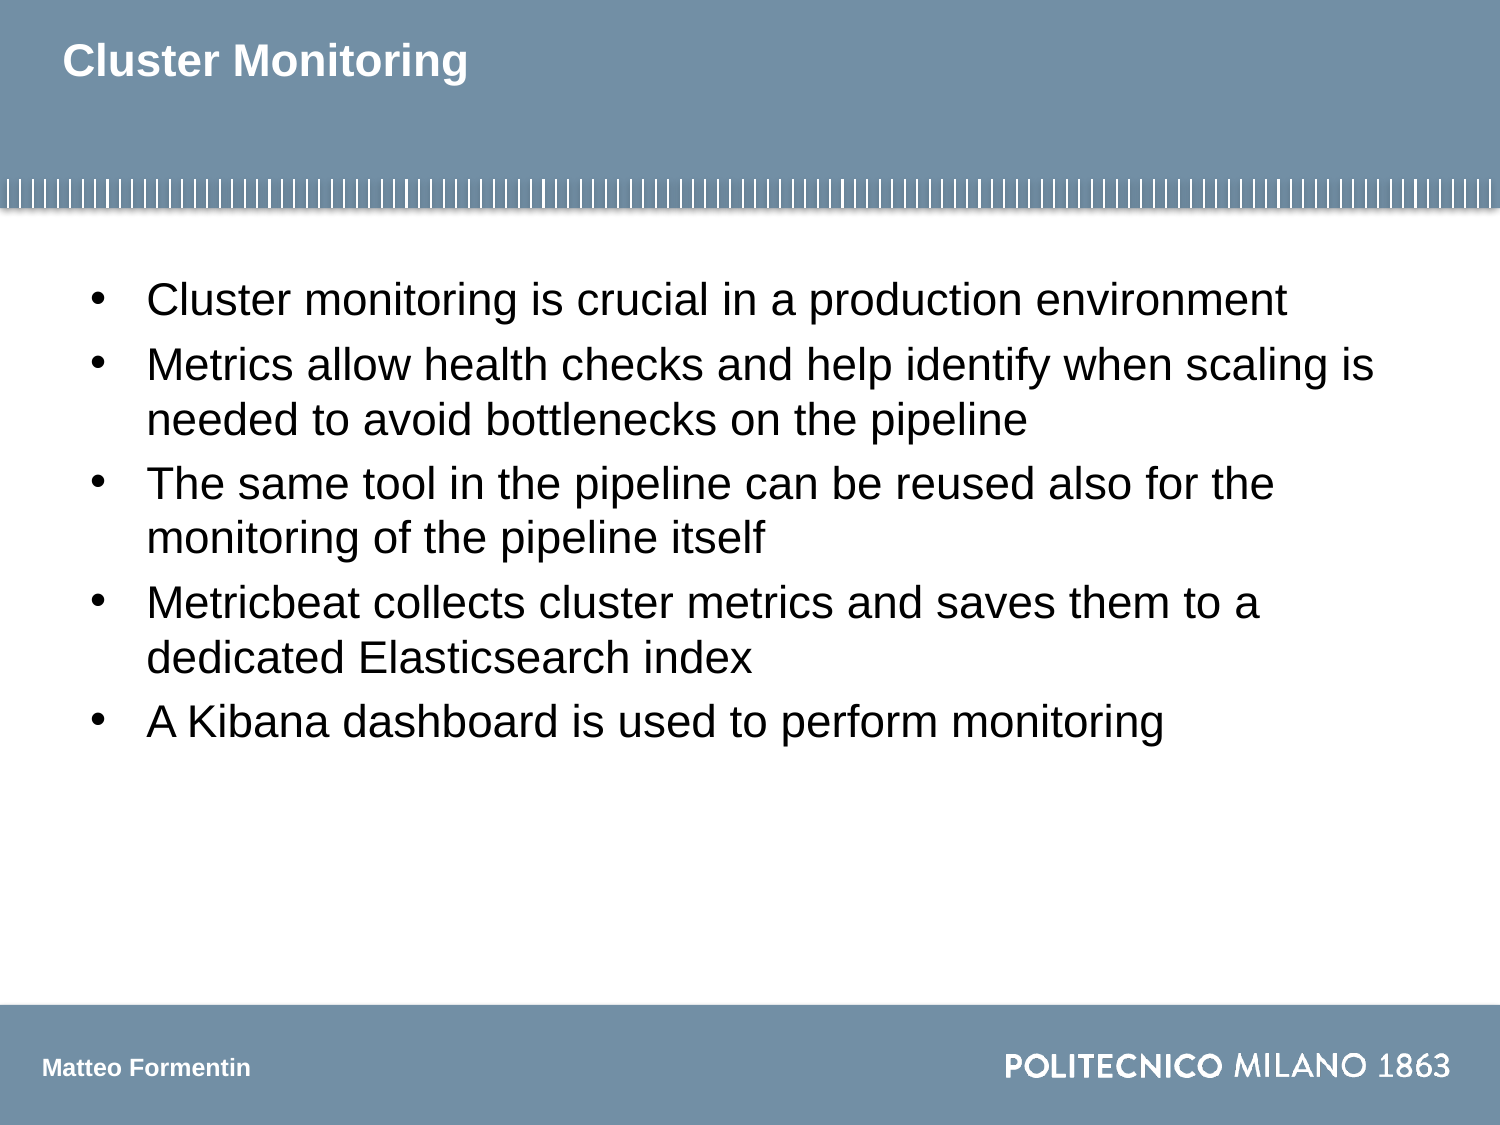

# Cluster Monitoring
Cluster monitoring is crucial in a production environment
Metrics allow health checks and help identify when scaling is needed to avoid bottlenecks on the pipeline
The same tool in the pipeline can be reused also for the monitoring of the pipeline itself
Metricbeat collects cluster metrics and saves them to a dedicated Elasticsearch index
A Kibana dashboard is used to perform monitoring